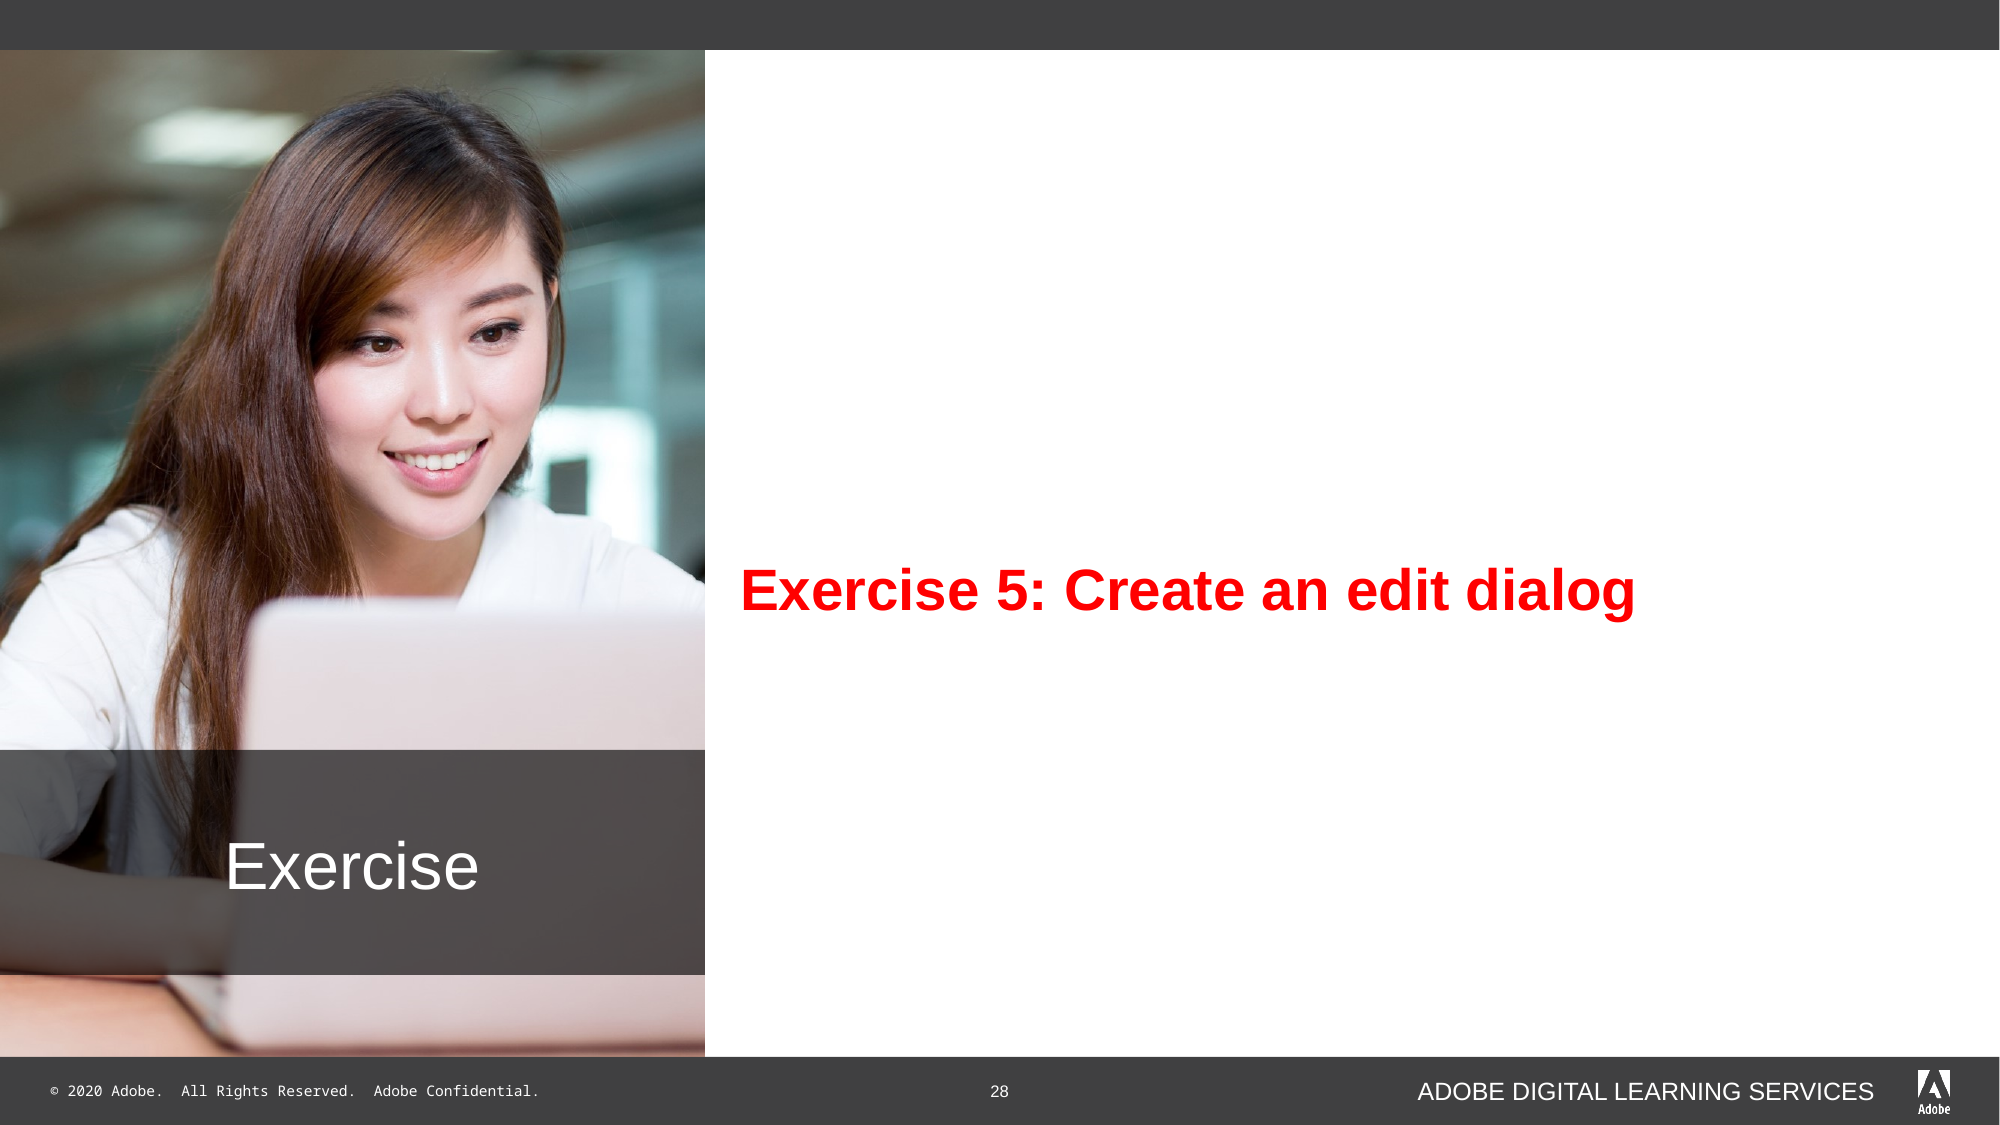

# Exercise 5: Create an edit dialog